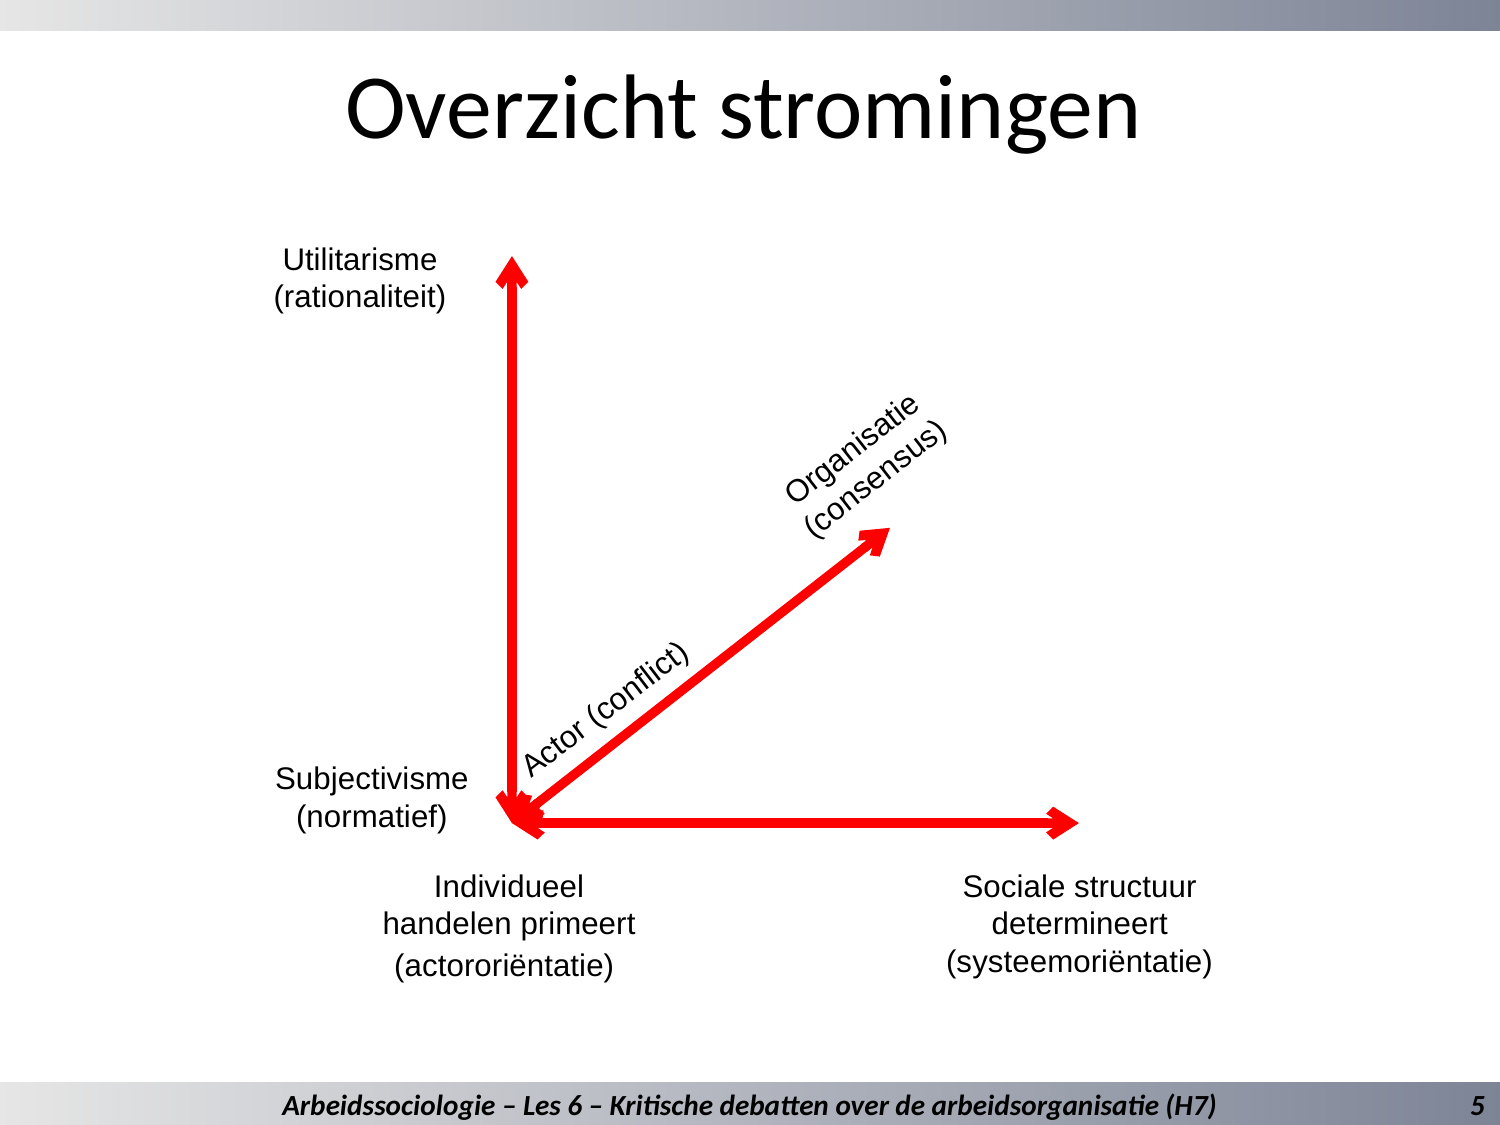

# Overzicht stromingen
Utilitarisme
(rationaliteit)
Organisatie (consensus)
Actor (conflict)
Subjectivisme (normatief)
Individueel handelen primeert
(actororiëntatie)
Sociale structuur determineert
(systeemoriëntatie)
Arbeidssociologie – Les 6 – Kritische debatten over de arbeidsorganisatie (H7)
5